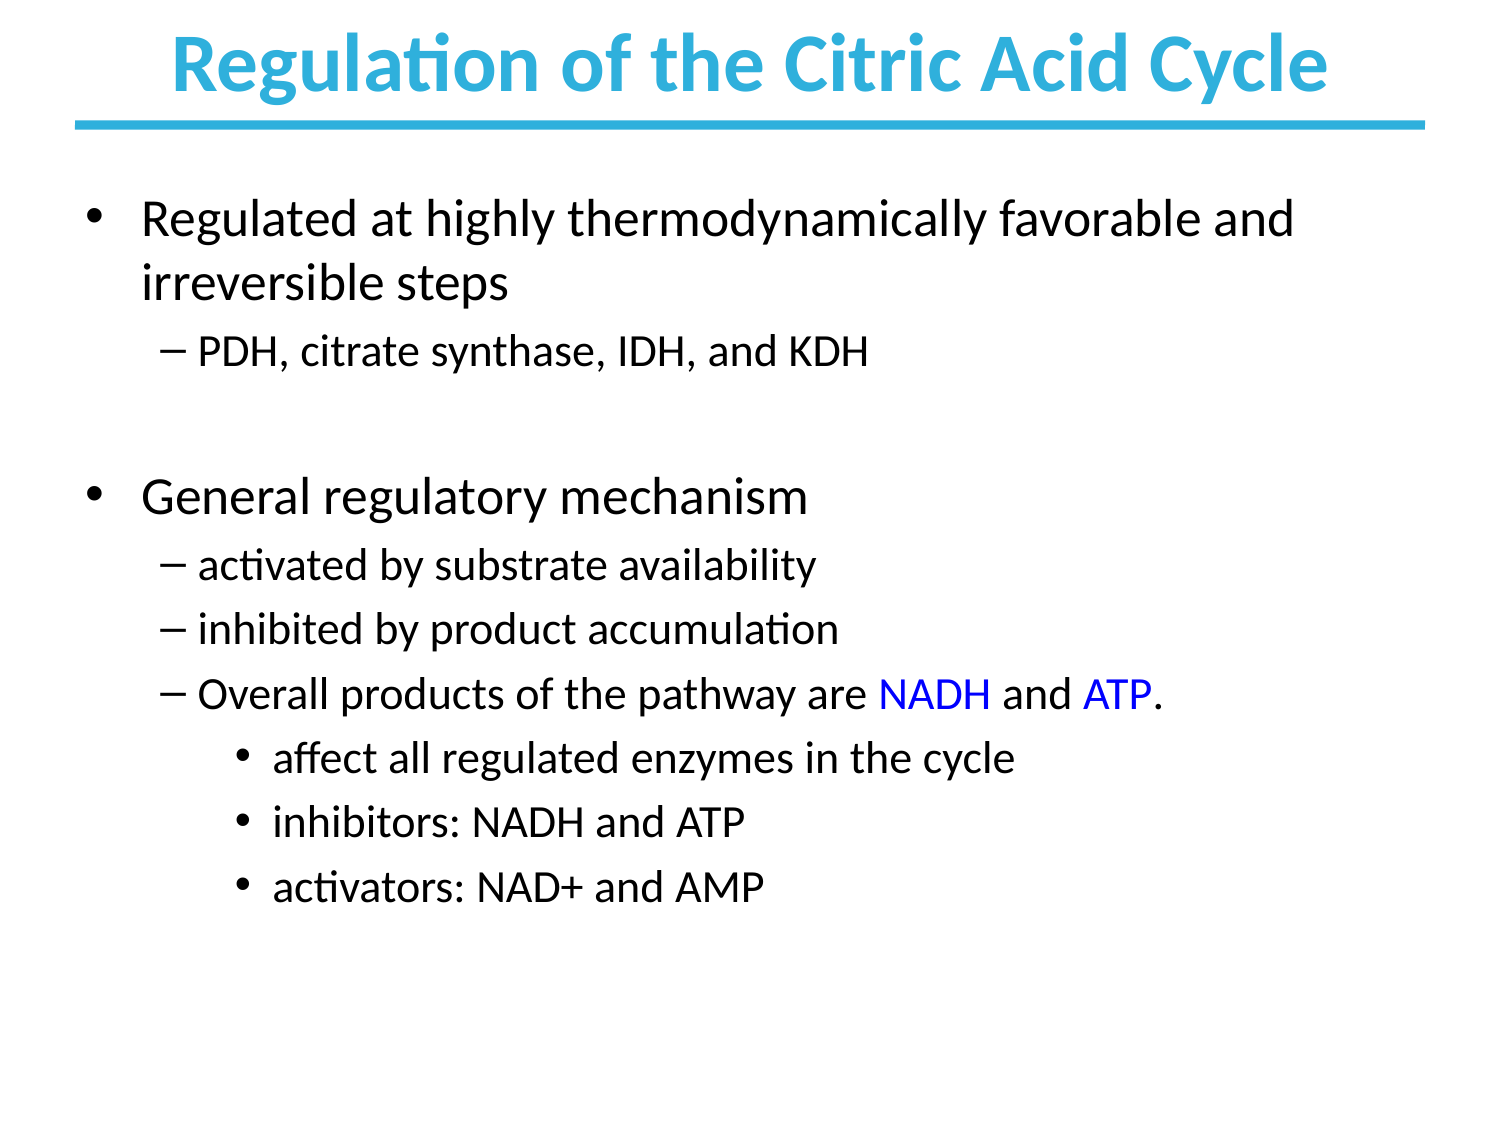

Regulation of the Citric Acid Cycle

Regulated at highly thermodynamically favorable and irreversible steps
PDH, citrate synthase, IDH, and KDH

General regulatory mechanism
activated by substrate availability
inhibited by product accumulation
Overall products of the pathway are NADH and ATP.
affect all regulated enzymes in the cycle
inhibitors: NADH and ATP
activators: NAD+ and AMP